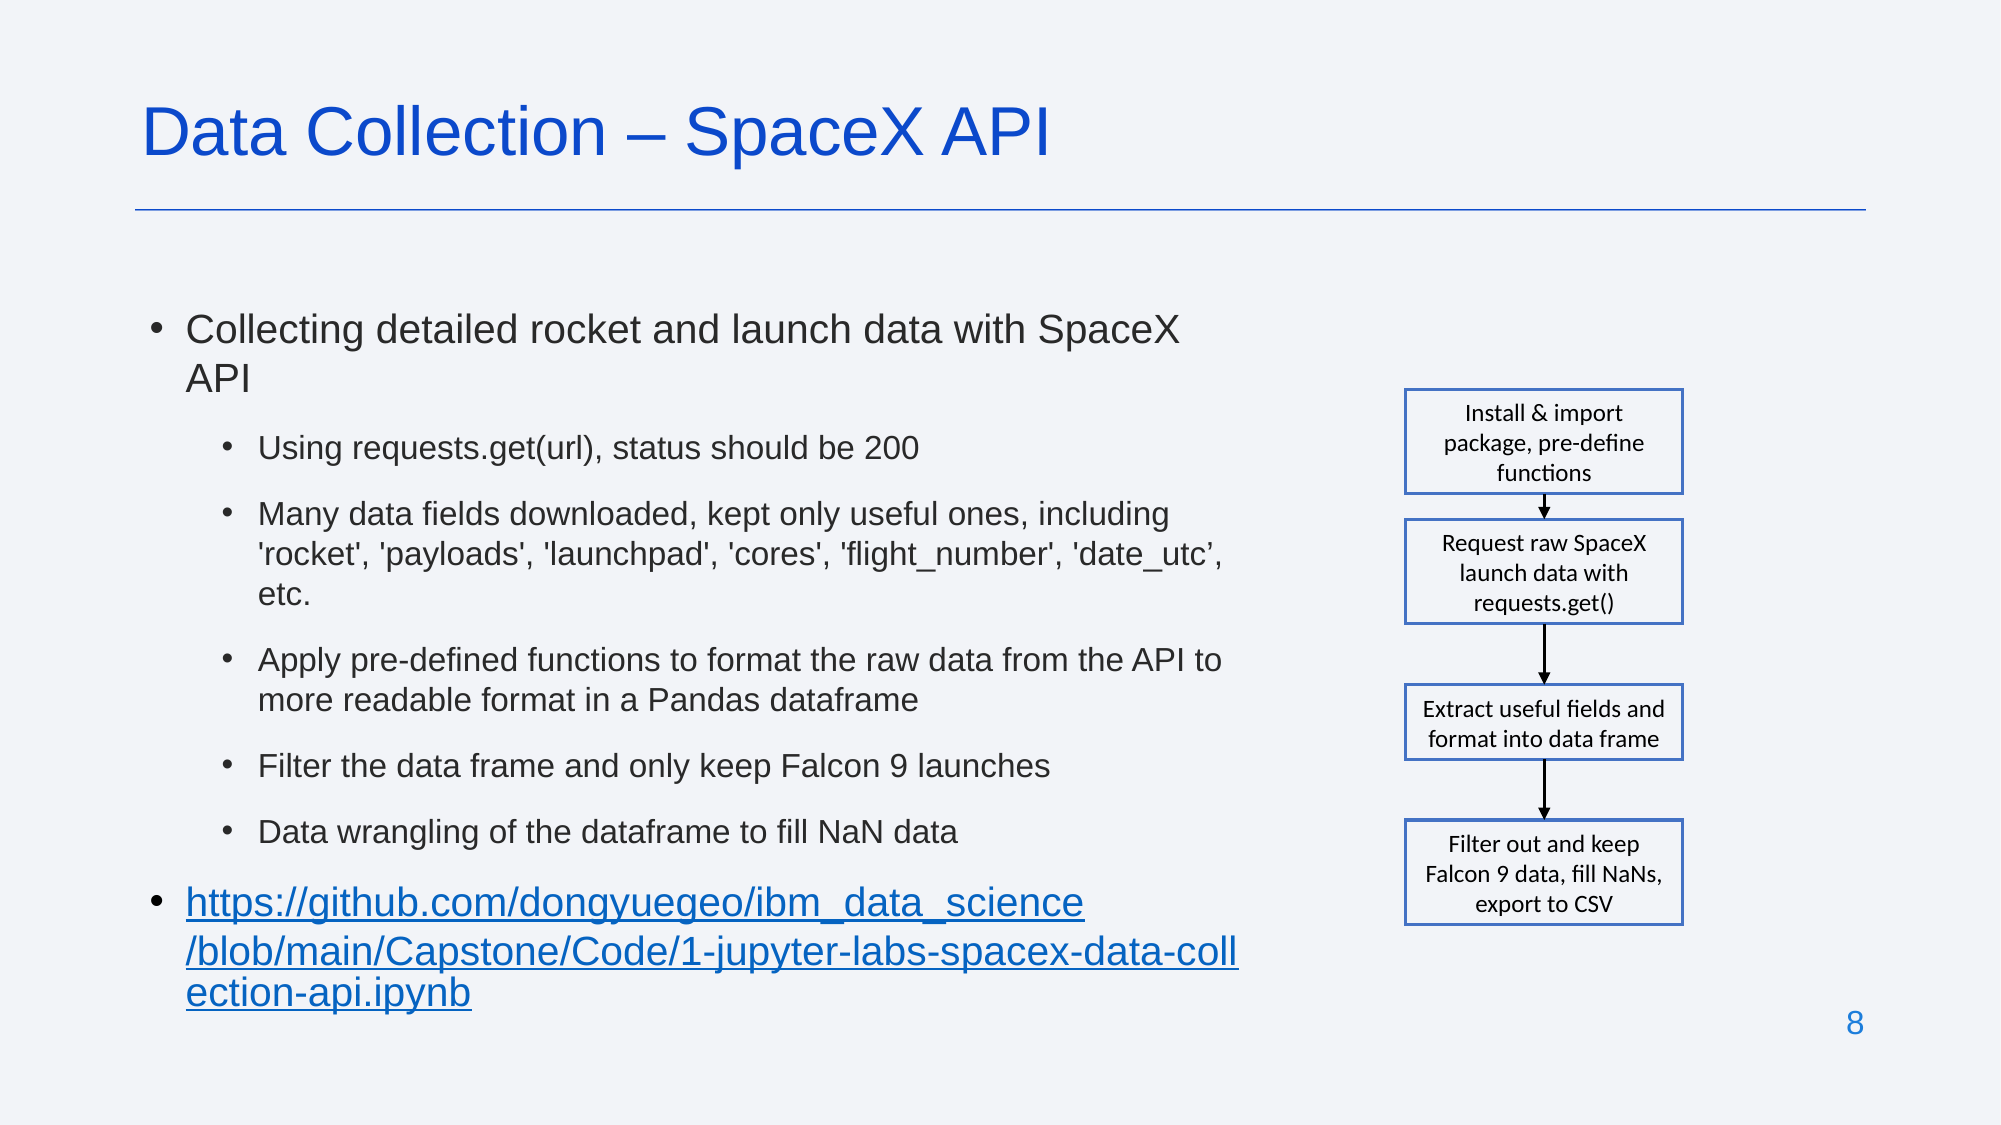

Data Collection – SpaceX API
Collecting detailed rocket and launch data with SpaceX API
Using requests.get(url), status should be 200
Many data fields downloaded, kept only useful ones, including 'rocket', 'payloads', 'launchpad', 'cores', 'flight_number', 'date_utc’, etc.
Apply pre-defined functions to format the raw data from the API to more readable format in a Pandas dataframe
Filter the data frame and only keep Falcon 9 launches
Data wrangling of the dataframe to fill NaN data
https://github.com/dongyuegeo/ibm_data_science/blob/main/Capstone/Code/1-jupyter-labs-spacex-data-collection-api.ipynb
Install & import package, pre-define functions
Request raw SpaceX launch data with requests.get()
Extract useful fields and format into data frame
Filter out and keep Falcon 9 data, fill NaNs, export to CSV
8